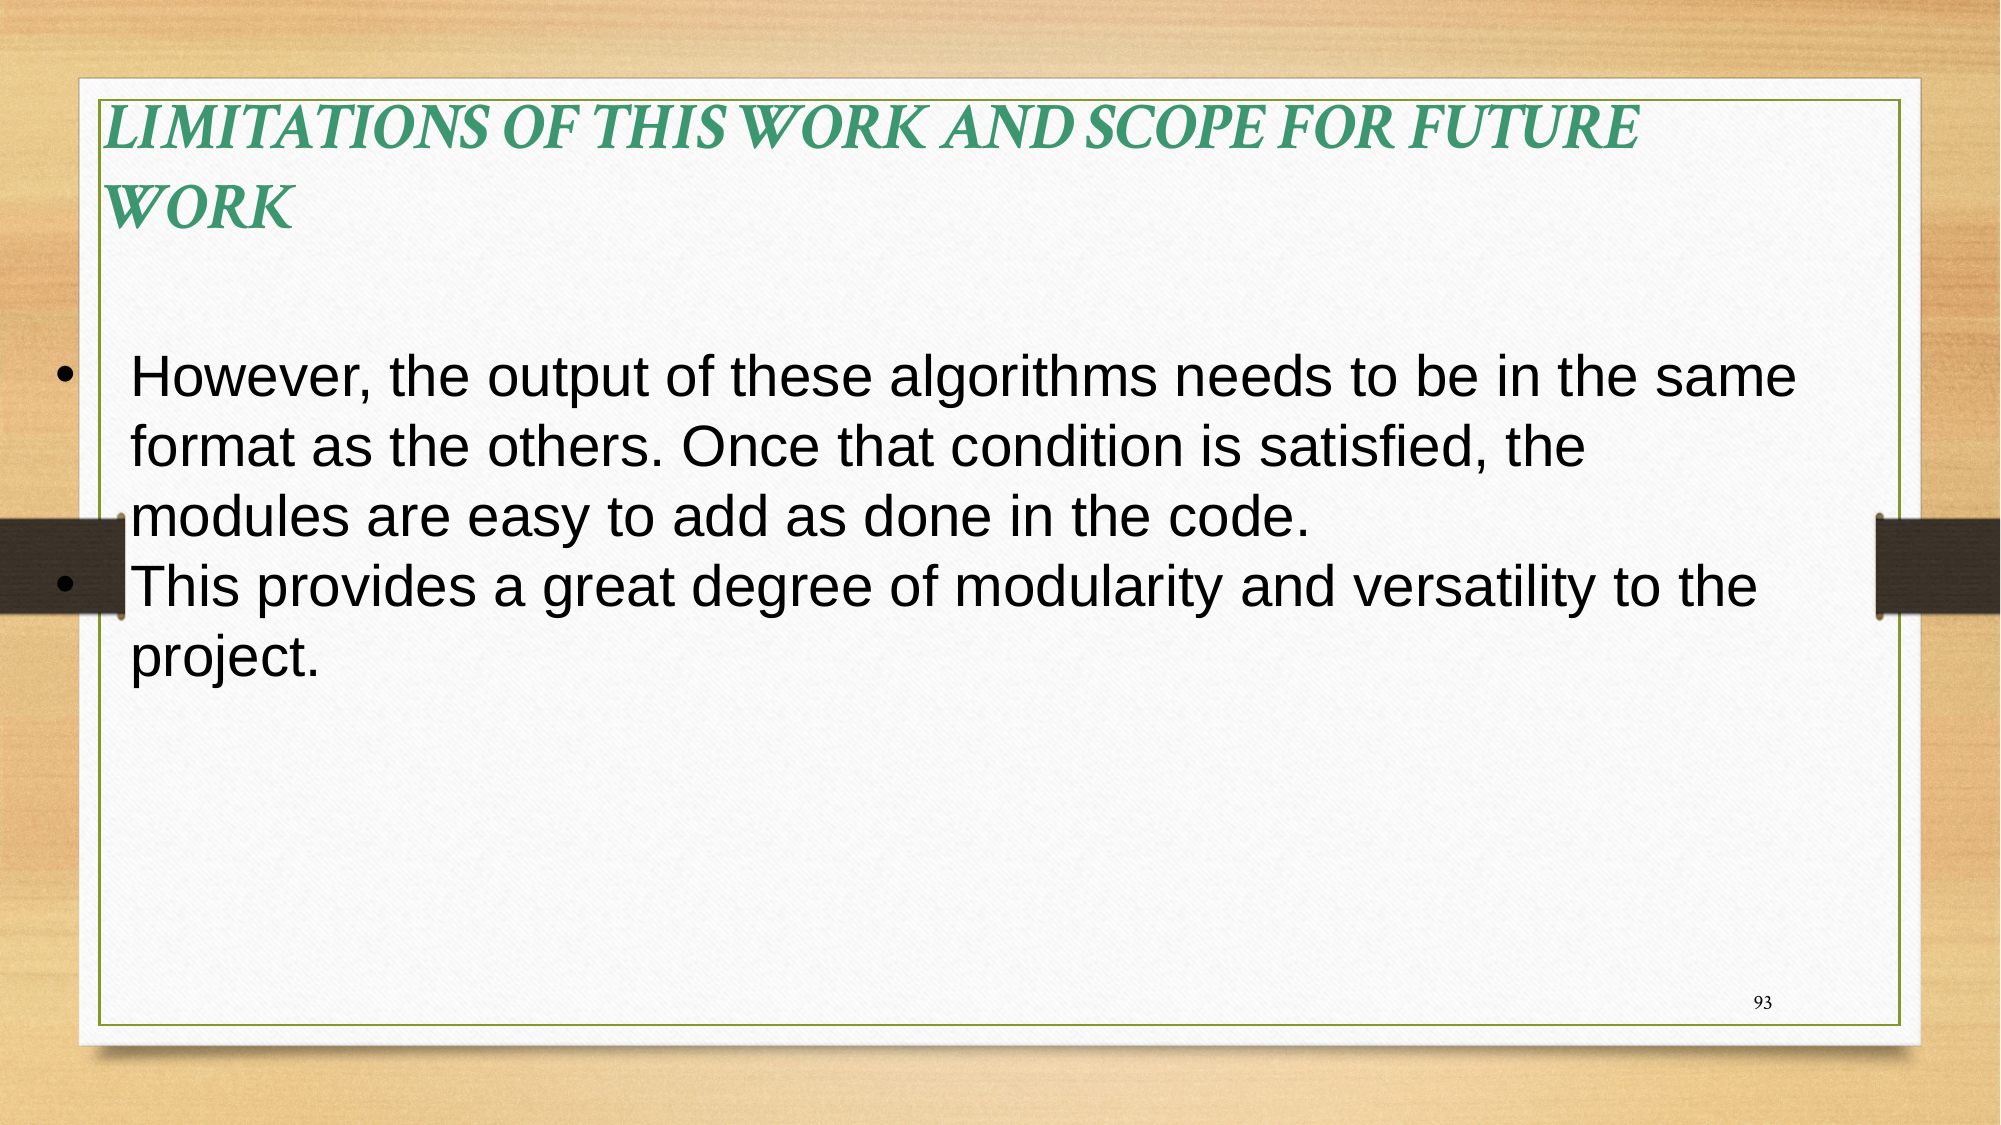

LIMITATIONS OF THIS WORK AND SCOPE FOR FUTURE WORK
However, the output of these algorithms needs to be in the same format as the others. Once that condition is satisfied, the modules are easy to add as done in the code.
This provides a great degree of modularity and versatility to the project.
93